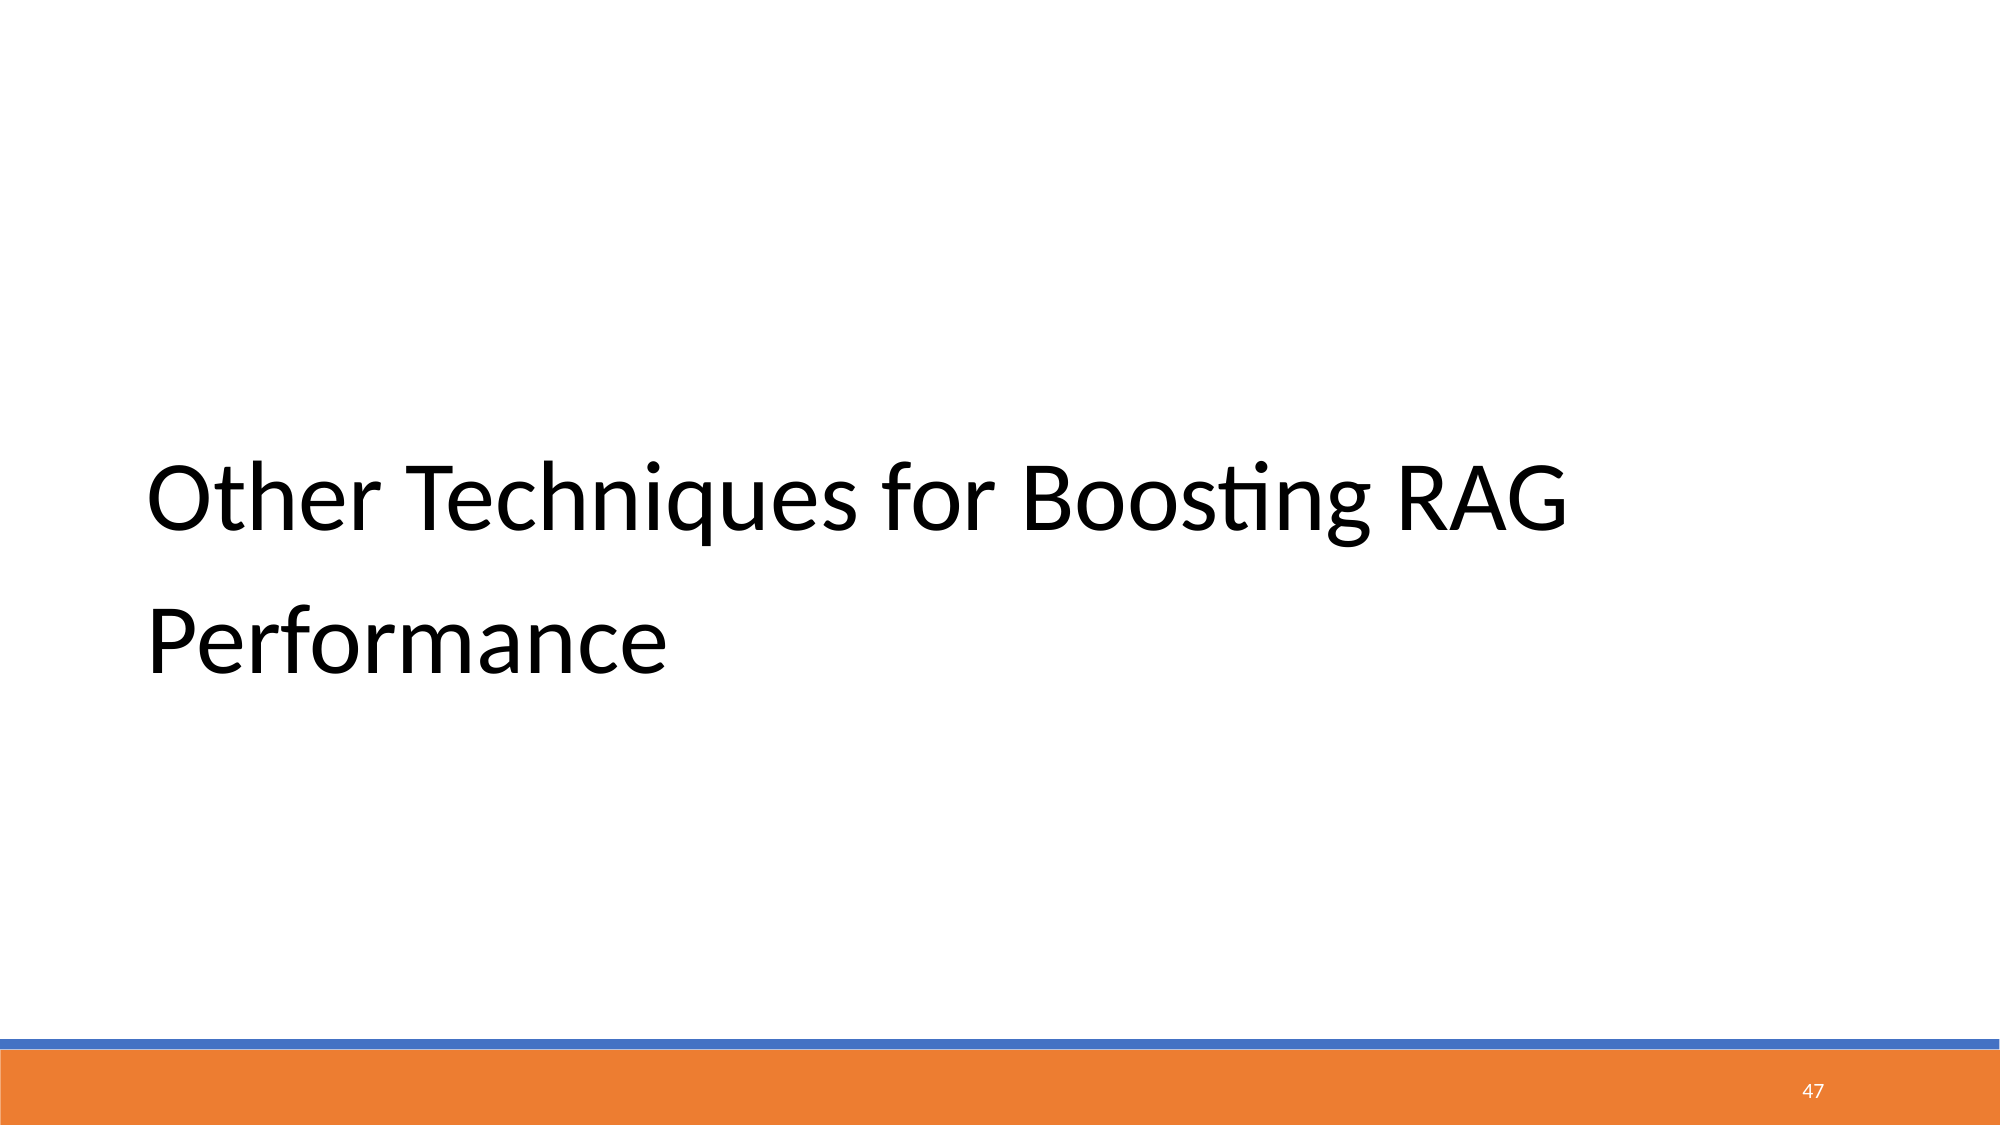

Other Techniques for Boosting RAG Performance
47